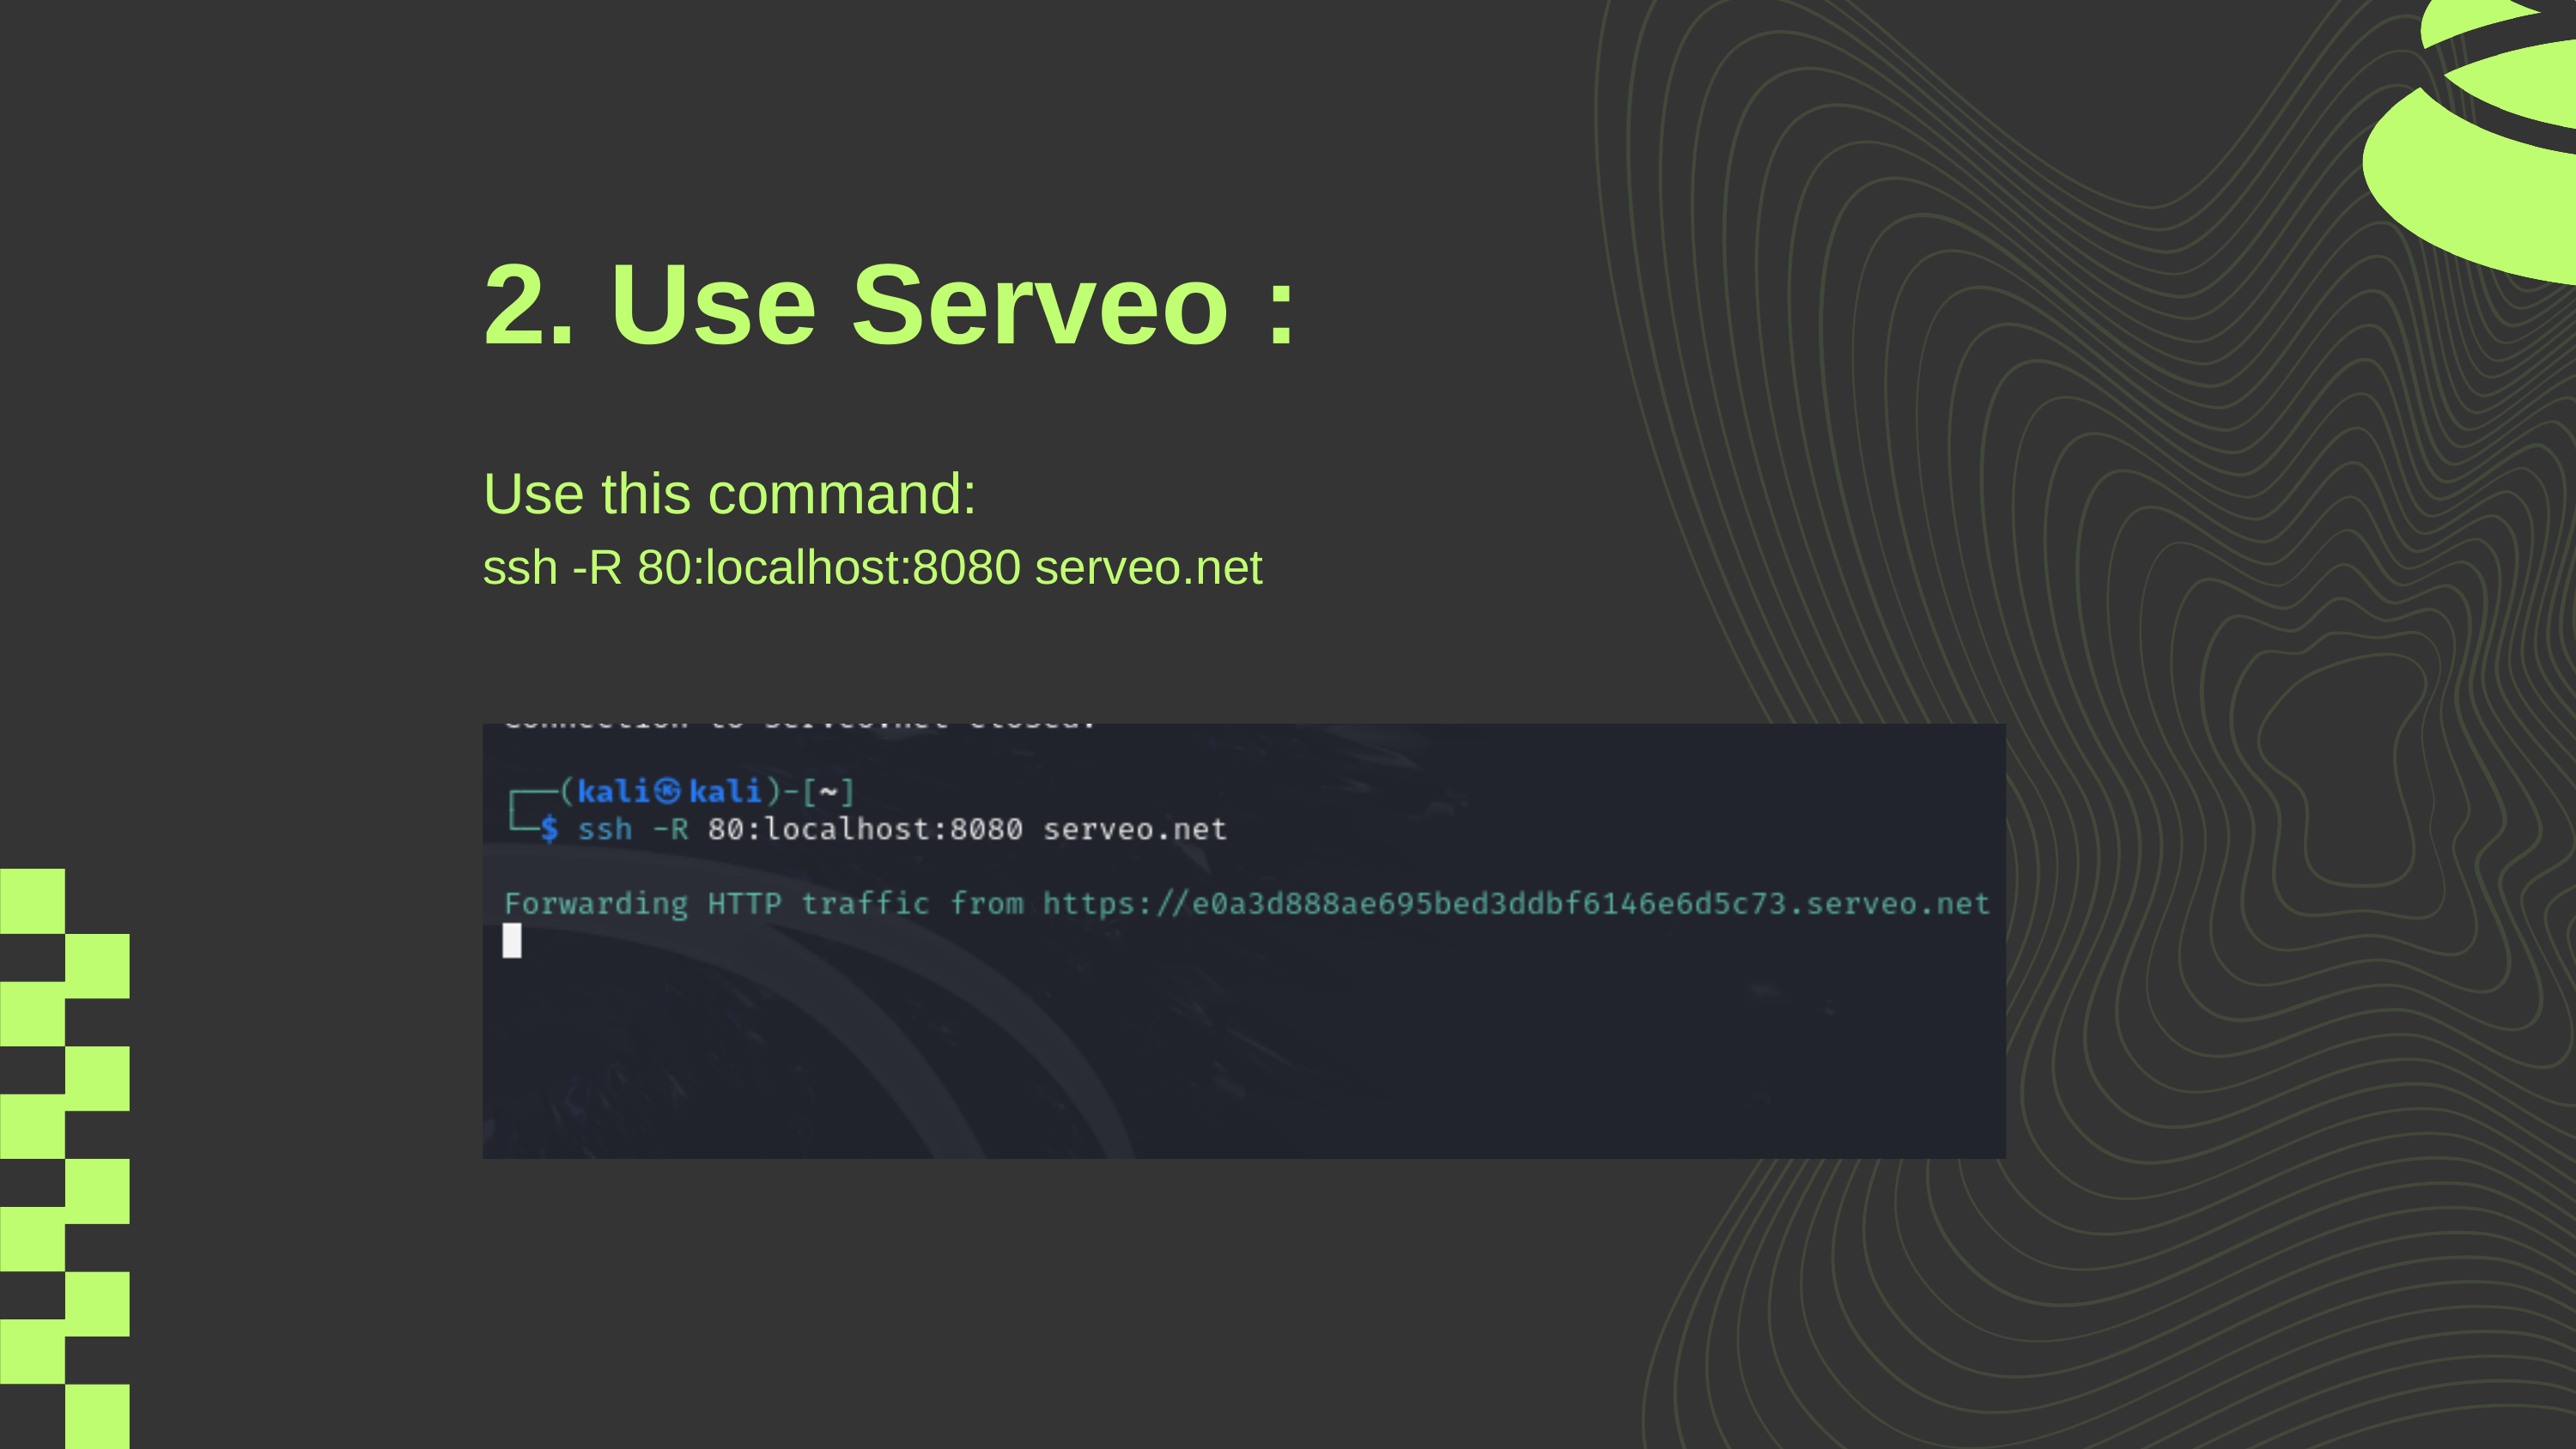

2. Use Serveo :
Use this command:
ssh -R 80:localhost:8080 serveo.net